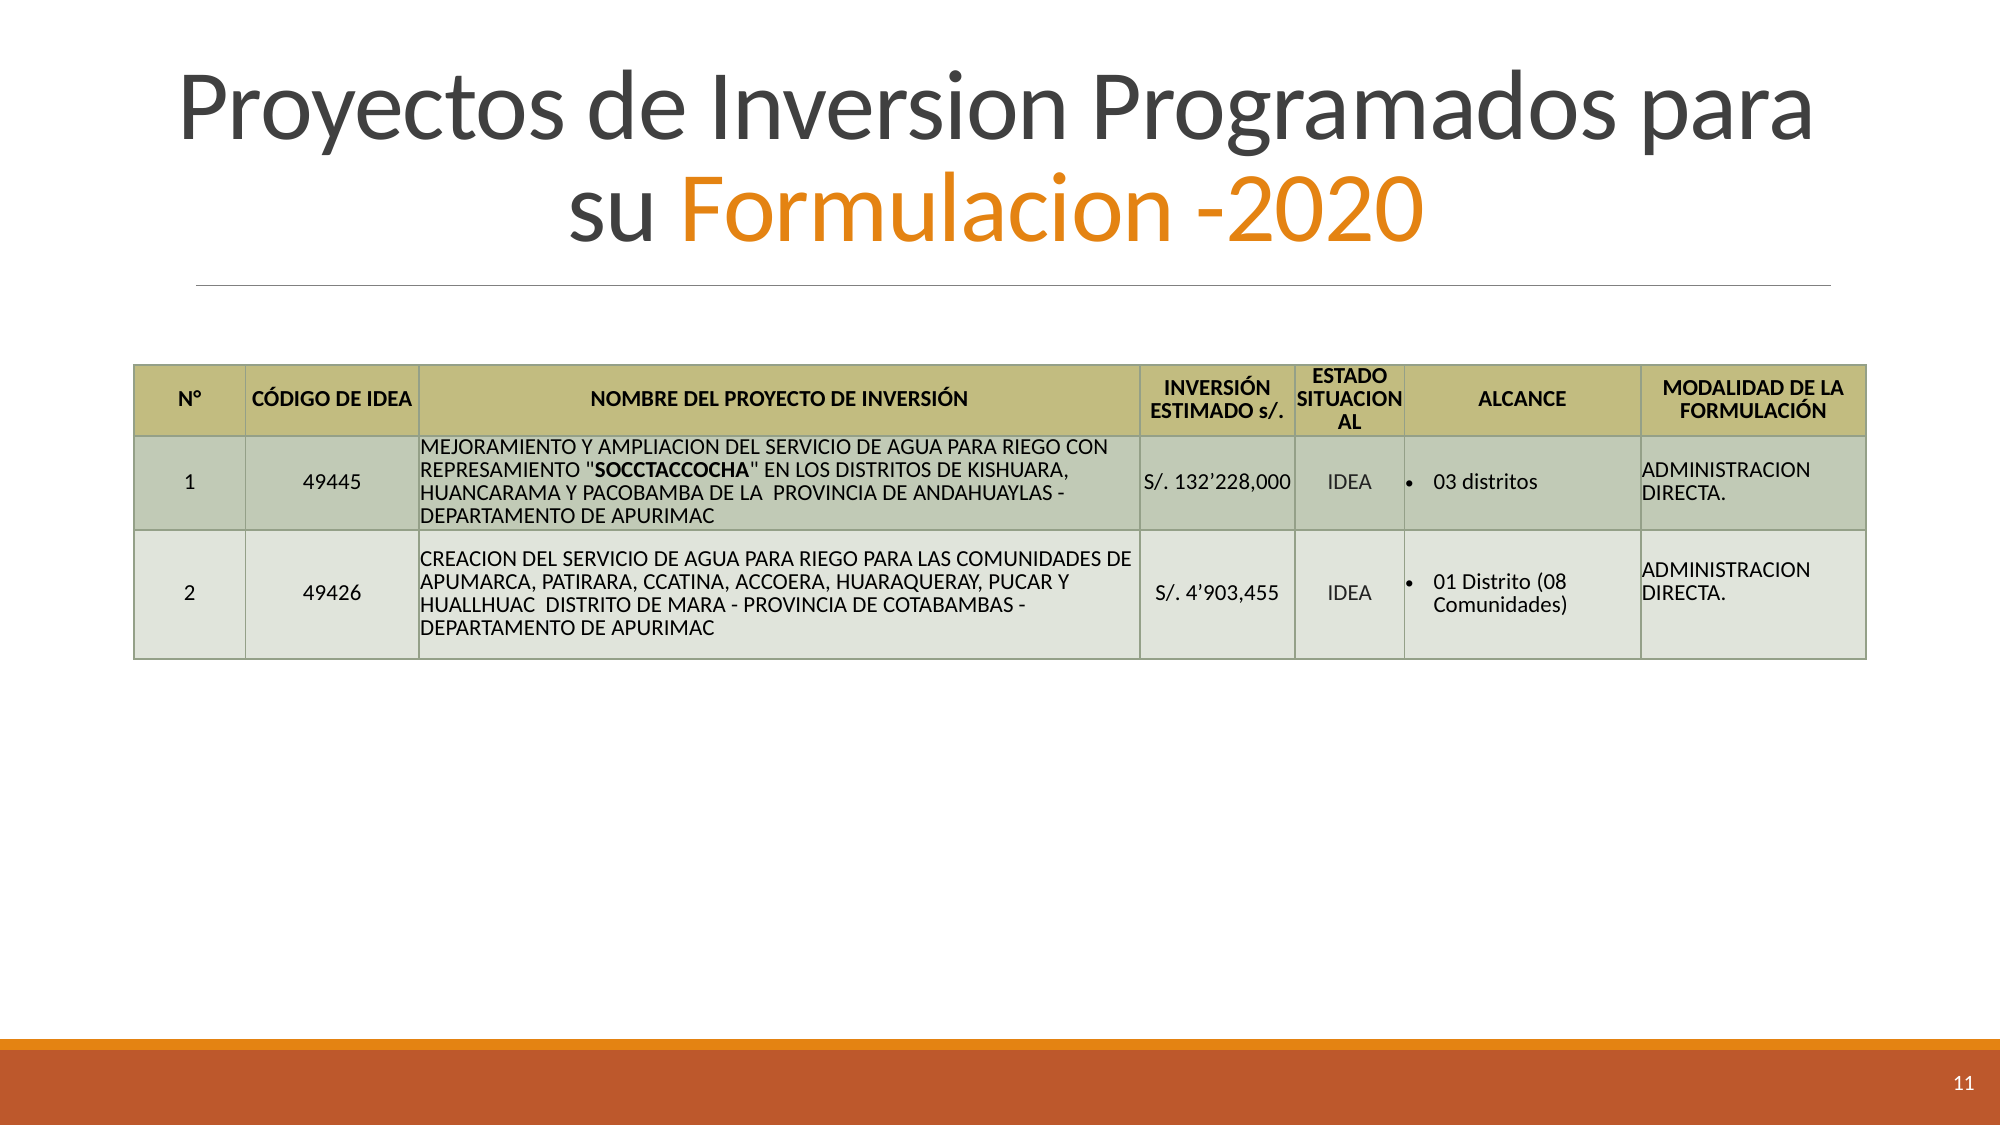

# Proyectos de Inversion Programados para su Formulacion -2020
| N° | CÓDIGO DE IDEA | NOMBRE DEL PROYECTO DE INVERSIÓN | INVERSIÓN ESTIMADO s/. | ESTADO SITUACIONAL | ALCANCE | MODALIDAD DE LA FORMULACIÓN |
| --- | --- | --- | --- | --- | --- | --- |
| 1 | 49445 | MEJORAMIENTO Y AMPLIACION DEL SERVICIO DE AGUA PARA RIEGO CON REPRESAMIENTO "SOCCTACCOCHA" EN LOS DISTRITOS DE KISHUARA, HUANCARAMA Y PACOBAMBA DE LA PROVINCIA DE ANDAHUAYLAS - DEPARTAMENTO DE APURIMAC | S/. 132’228,000 | IDEA | 03 distritos | ADMINISTRACION DIRECTA. |
| 2 | 49426 | CREACION DEL SERVICIO DE AGUA PARA RIEGO PARA LAS COMUNIDADES DE APUMARCA, PATIRARA, CCATINA, ACCOERA, HUARAQUERAY, PUCAR Y HUALLHUAC DISTRITO DE MARA - PROVINCIA DE COTABAMBAS - DEPARTAMENTO DE APURIMAC | S/. 4’903,455 | IDEA | 01 Distrito (08 Comunidades) | ADMINISTRACION DIRECTA. |
11